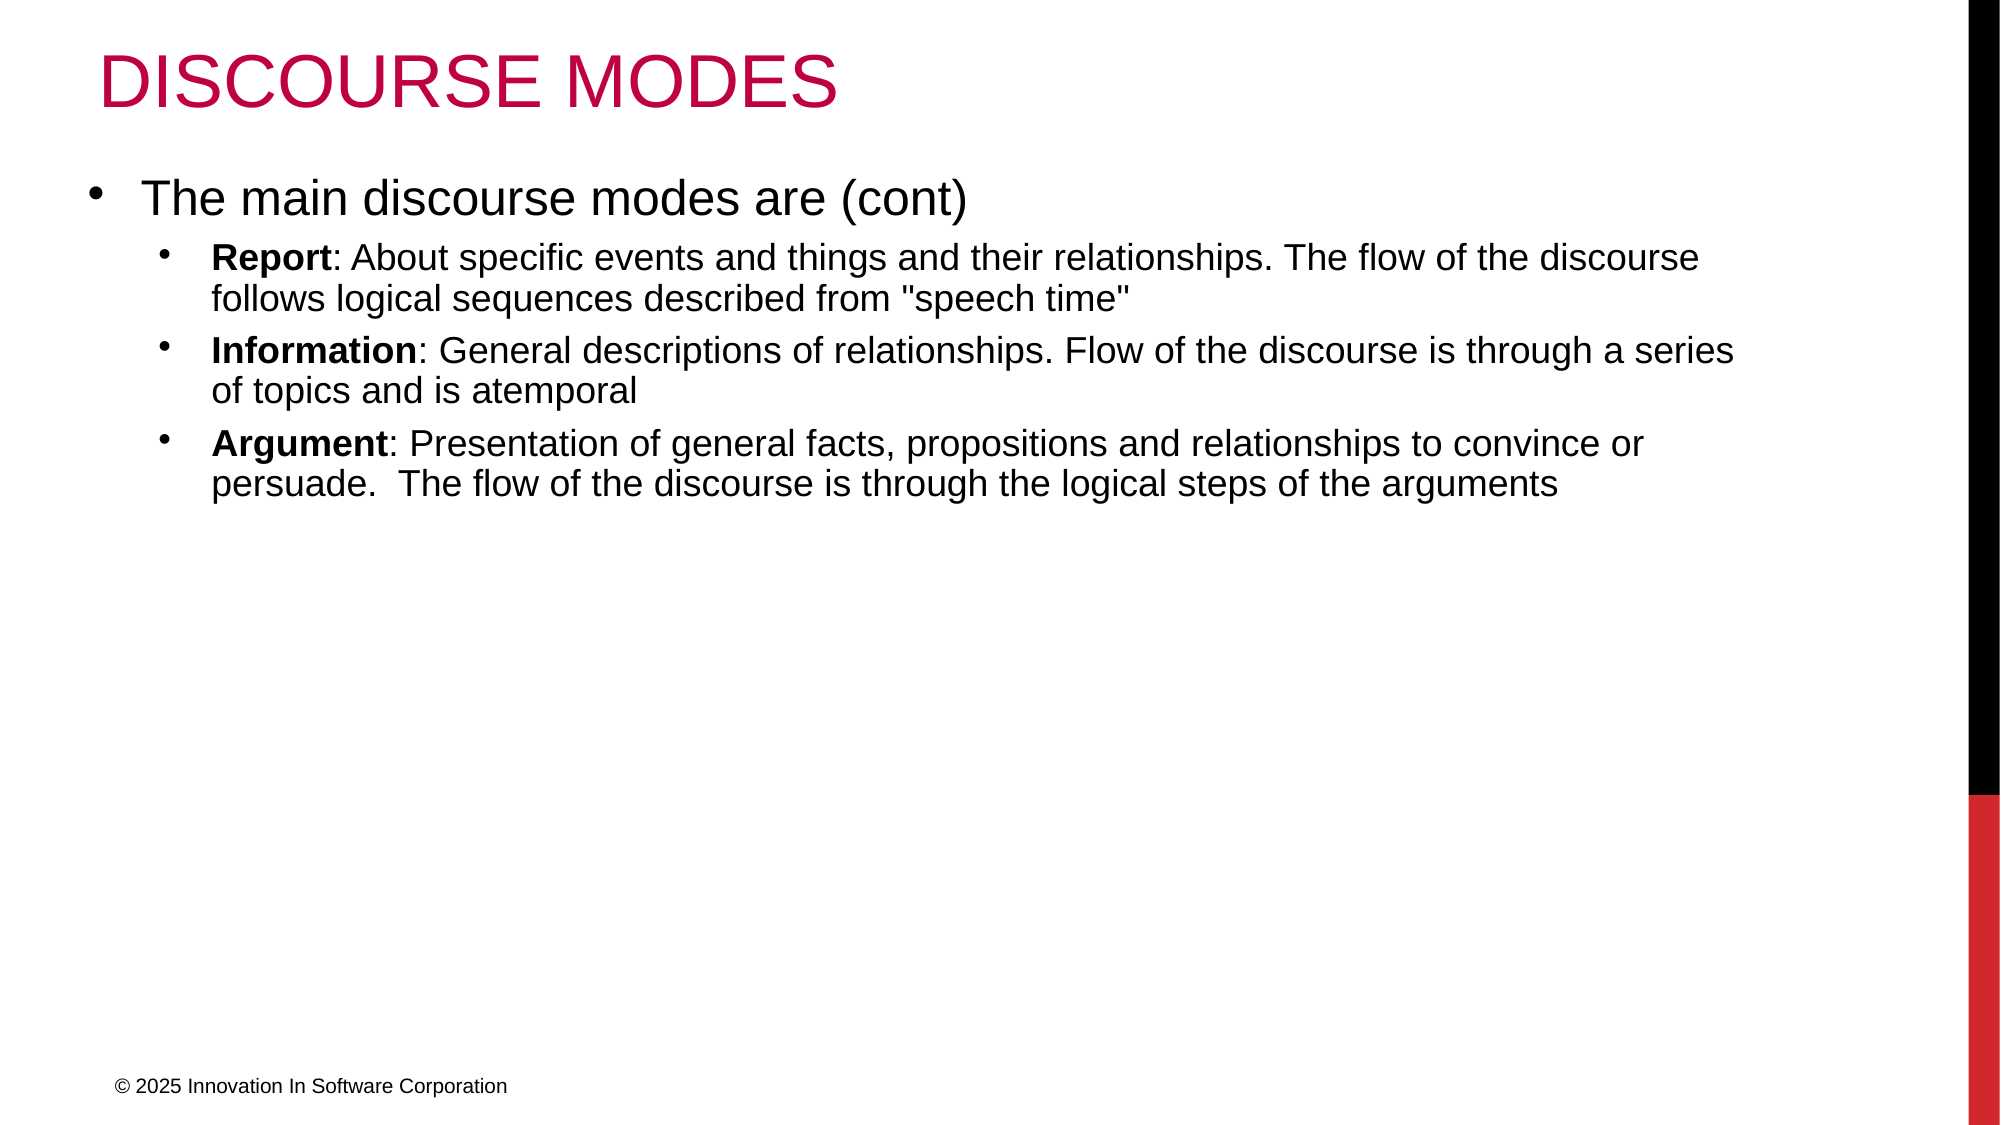

# Discourse Modes
The main discourse modes are (cont)
Report: About specific events and things and their relationships. The flow of the discourse follows logical sequences described from "speech time"
Information: General descriptions of relationships. Flow of the discourse is through a series of topics and is atemporal
Argument: Presentation of general facts, propositions and relationships to convince or persuade.  The flow of the discourse is through the logical steps of the arguments
© 2025 Innovation In Software Corporation